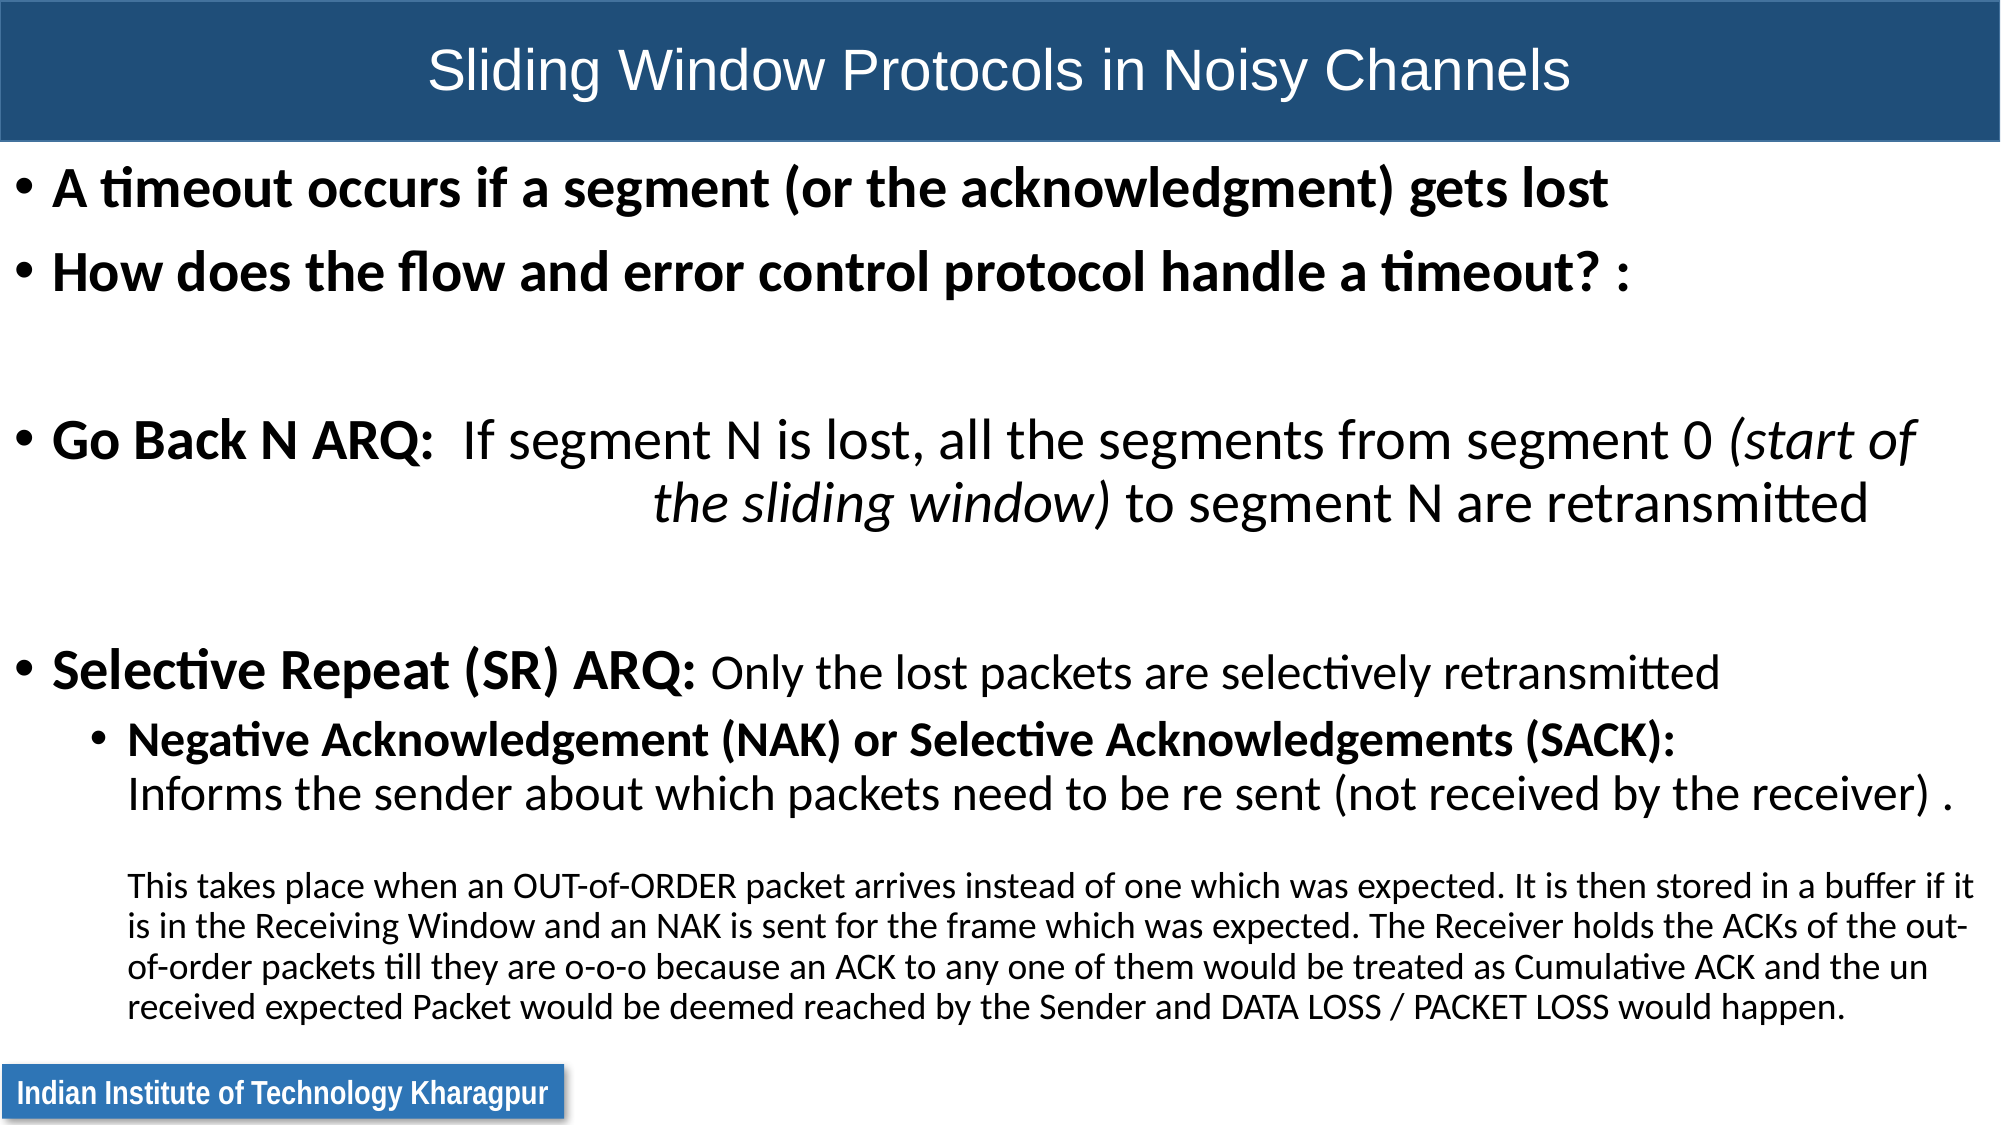

# Sliding Window Protocols in Noisy Channels
A timeout occurs if a segment (or the acknowledgment) gets lost
How does the flow and error control protocol handle a timeout? :

Go Back N ARQ:  If segment N is lost, all the segments from segment 0 (start of 				the sliding window) to segment N are retransmitted

Selective Repeat (SR) ARQ: Only the lost packets are selectively retransmitted
Negative Acknowledgement (NAK) or Selective Acknowledgements (SACK):
Informs the sender about which packets need to be re sent (not received by the receiver) .
This takes place when an OUT-of-ORDER packet arrives instead of one which was expected. It is then stored in a buffer if it is in the Receiving Window and an NAK is sent for the frame which was expected. The Receiver holds the ACKs of the out-of-order packets till they are o-o-o because an ACK to any one of them would be treated as Cumulative ACK and the un received expected Packet would be deemed reached by the Sender and DATA LOSS / PACKET LOSS would happen.